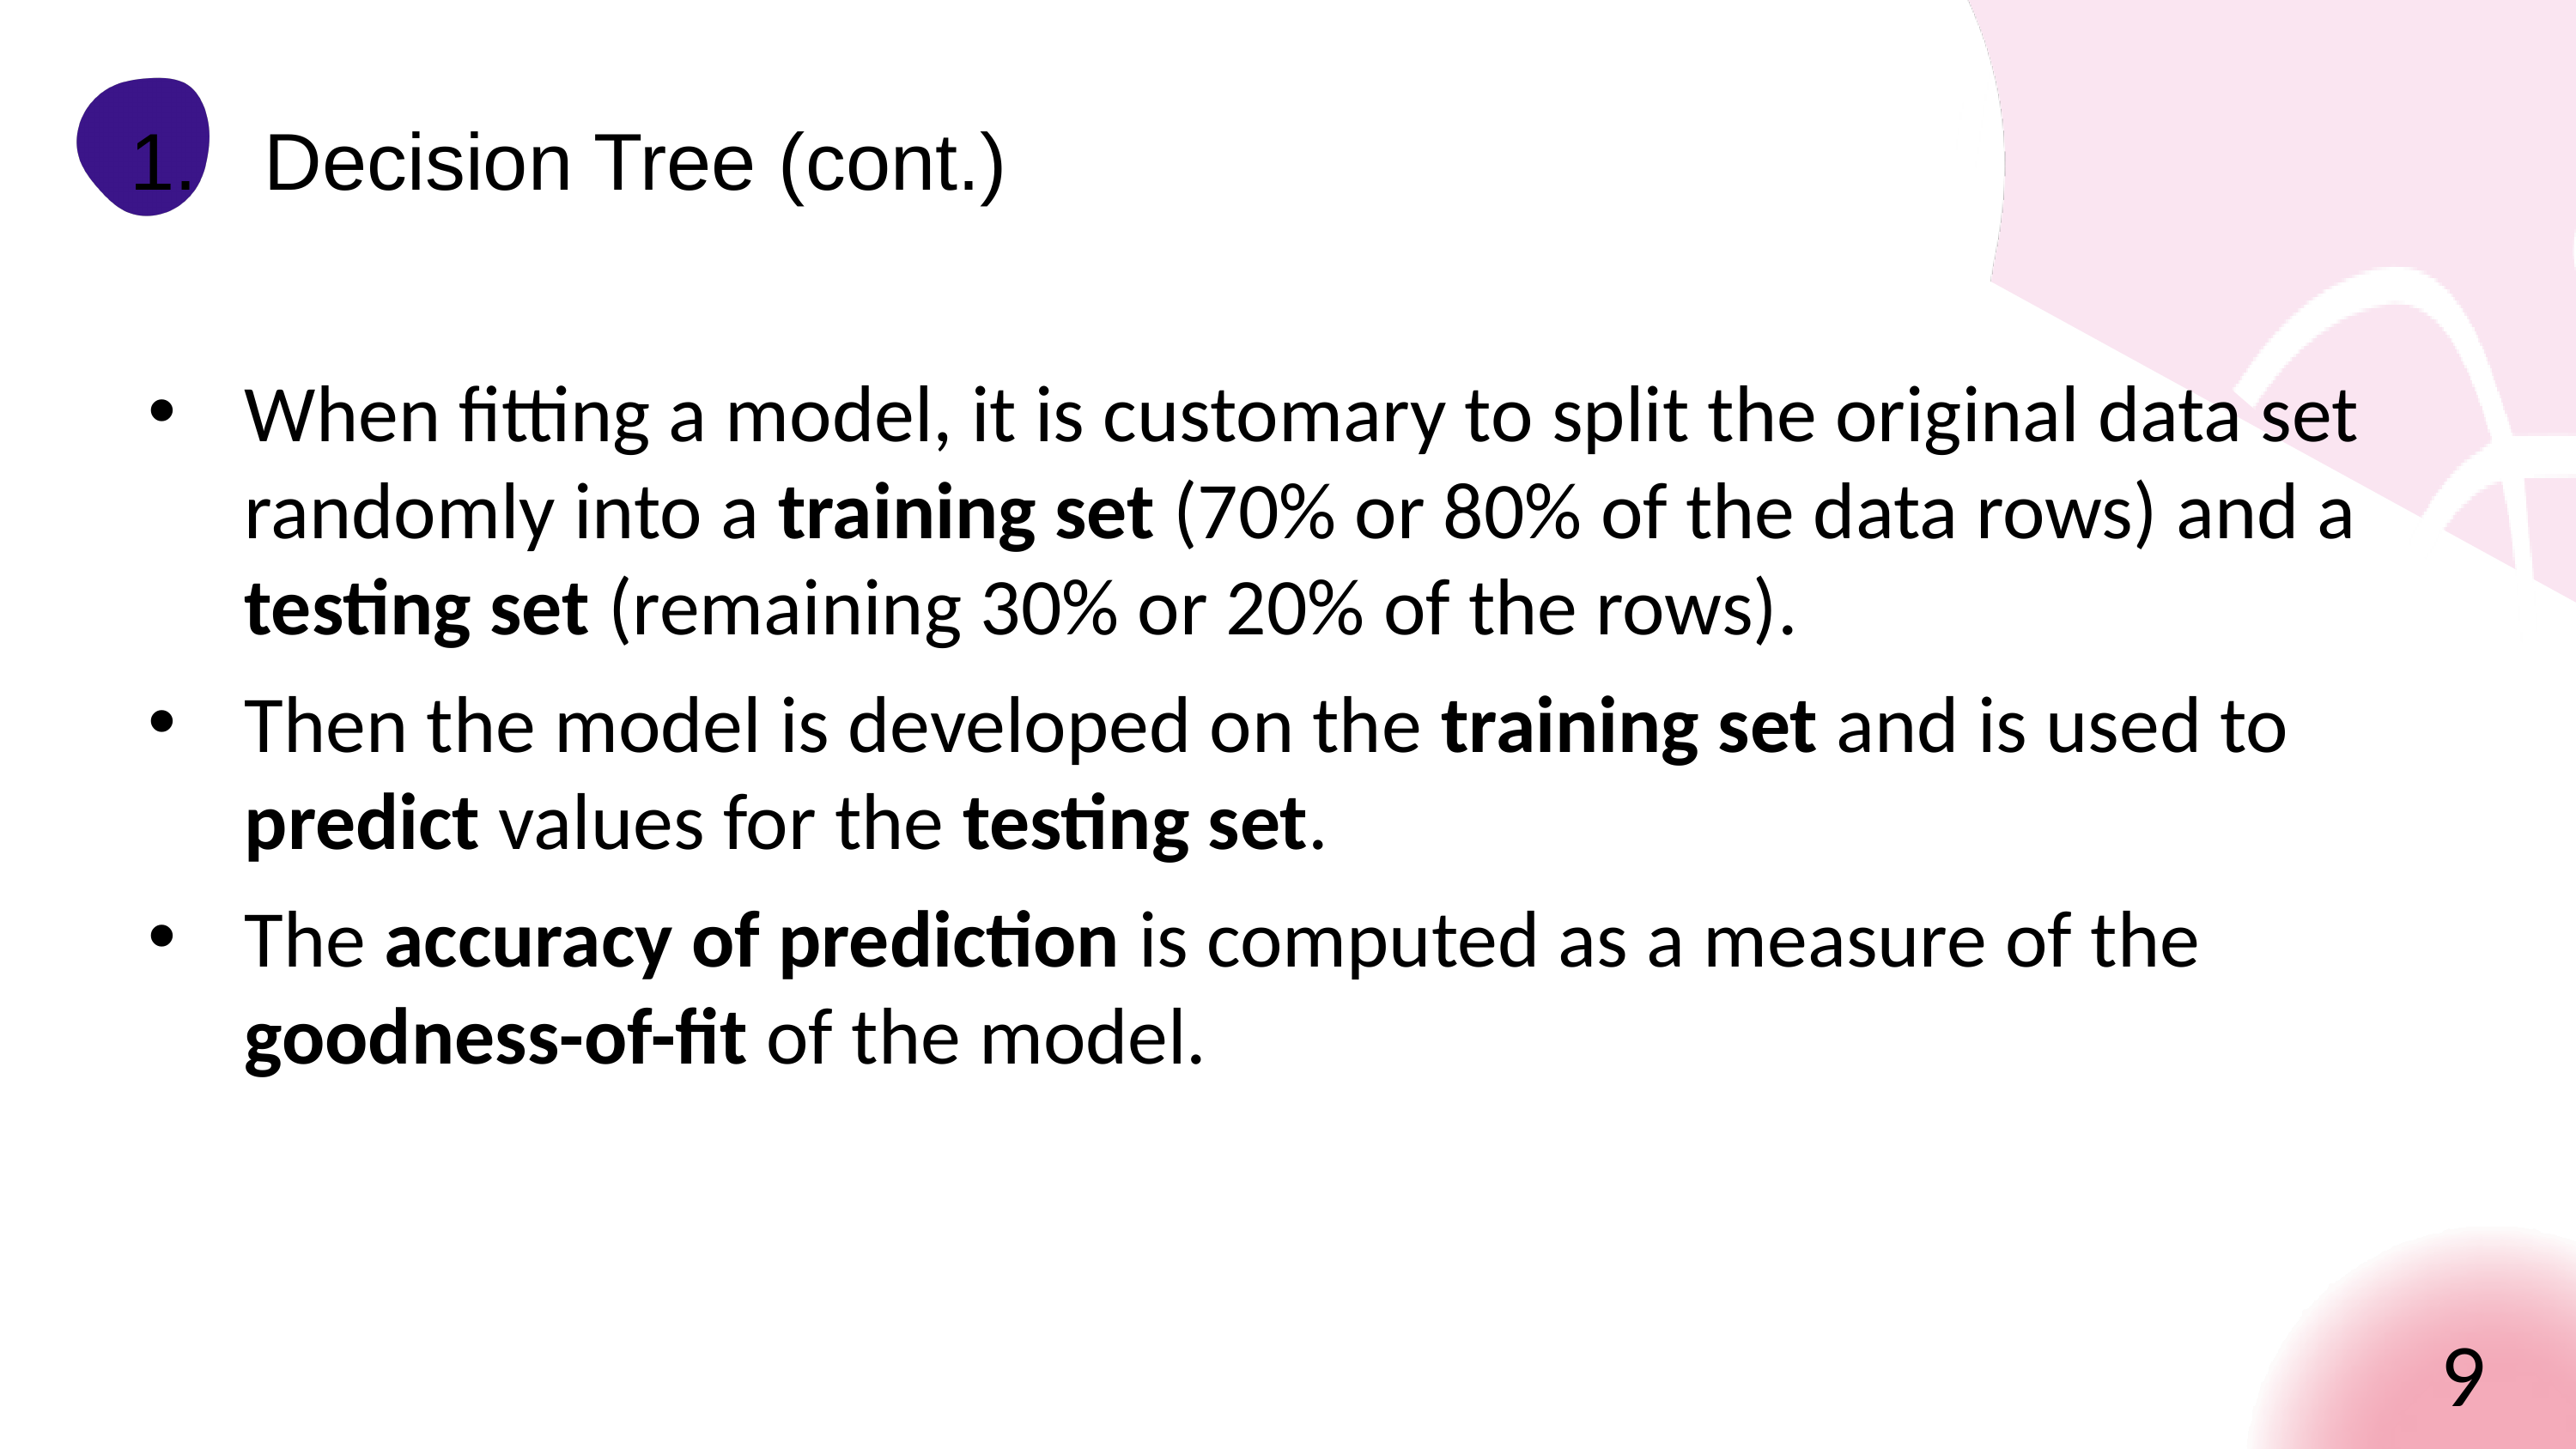

1.   Decision Tree (cont.)

When fitting a model, it is customary to split the original data set randomly into a training set (70% or 80% of the data rows) and a testing set (remaining 30% or 20% of the rows).

Then the model is developed on the training set and is used to predict values for the testing set.

The accuracy of prediction is computed as a measure of the goodness-of-fit of the model.

9